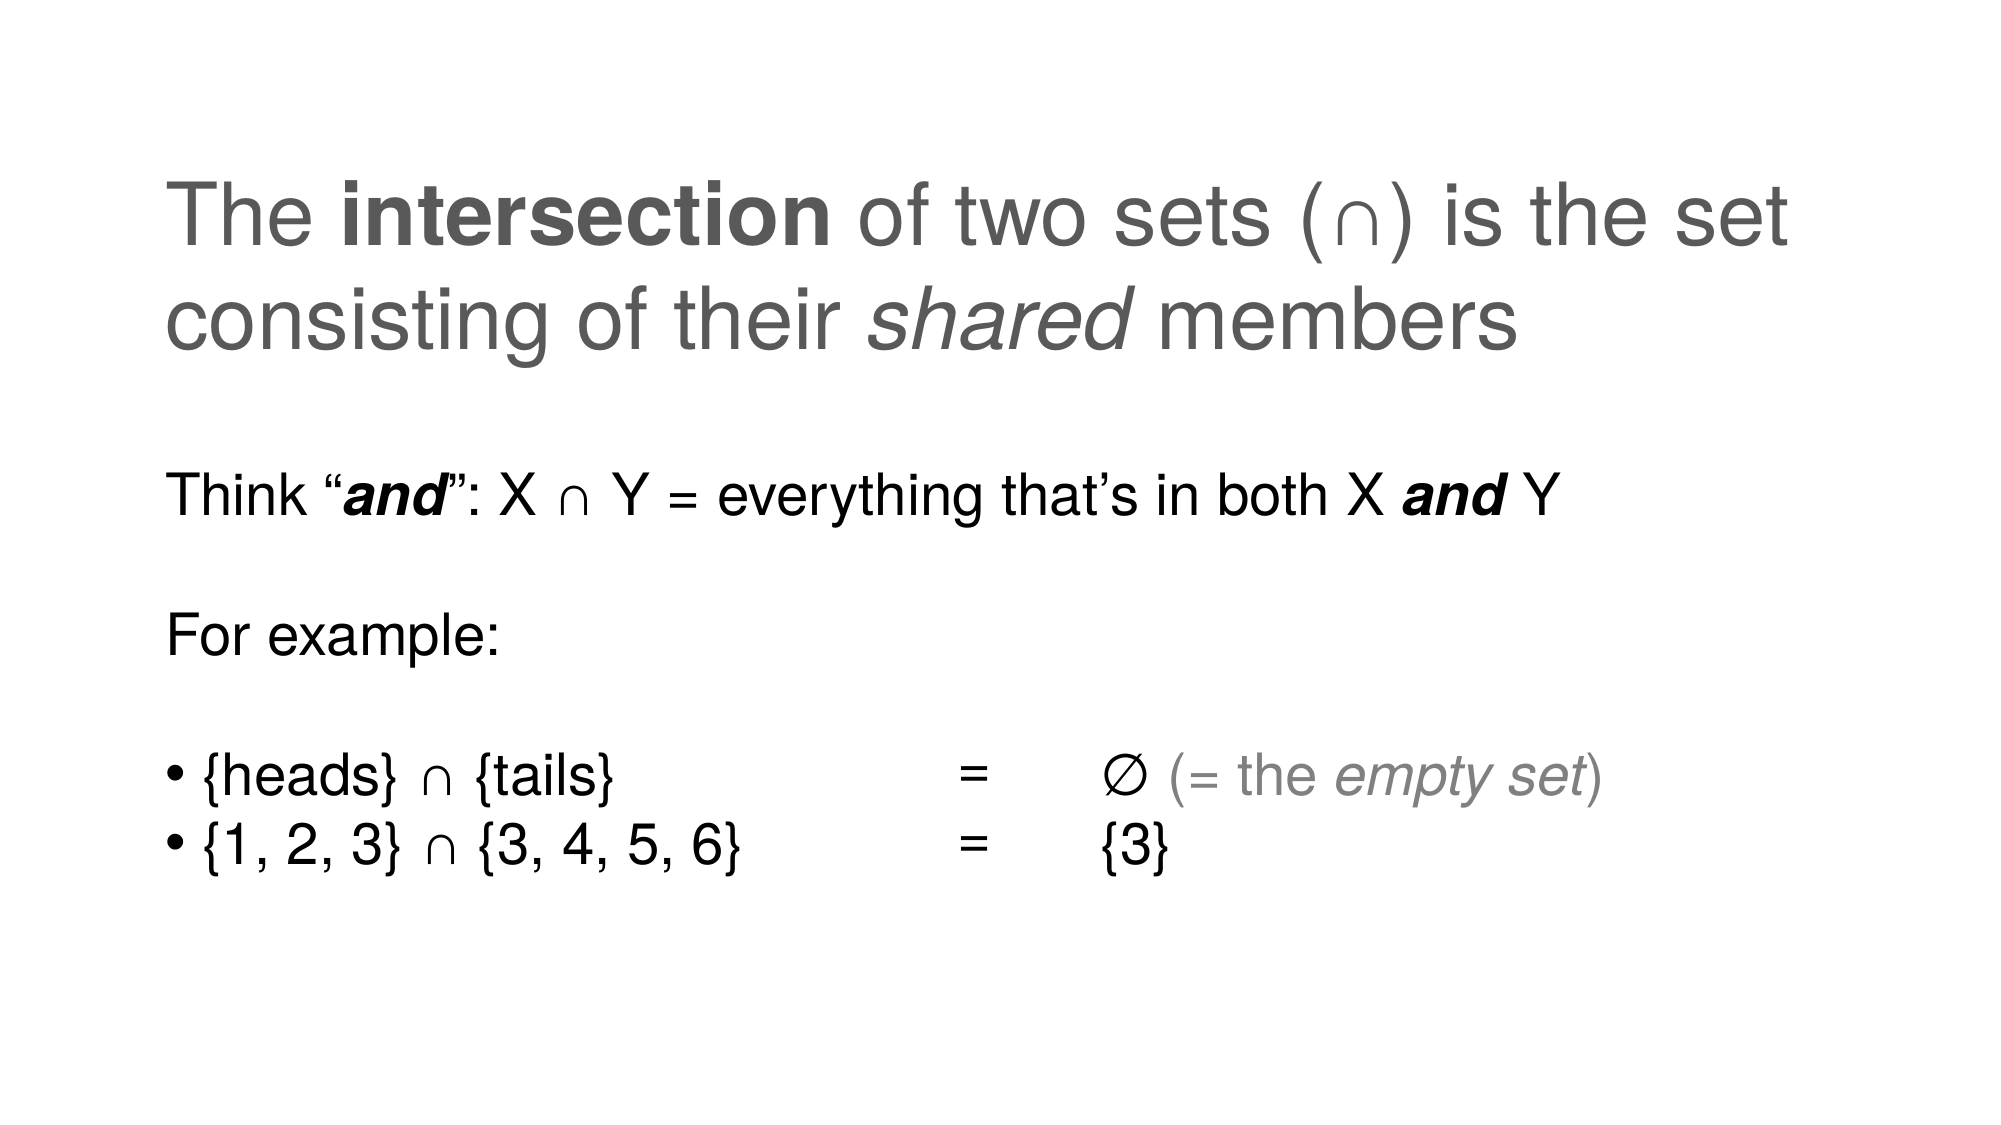

# The intersection of two sets (∩) is the set consisting of their shared members

=
=

Think “and”: X ∩ Y = everything that’s in both X and Y

For example:

{heads} ∩ {tails}
{1, 2, 3} ∩ {3, 4, 5, 6}

∅ (= the empty set)
{3}